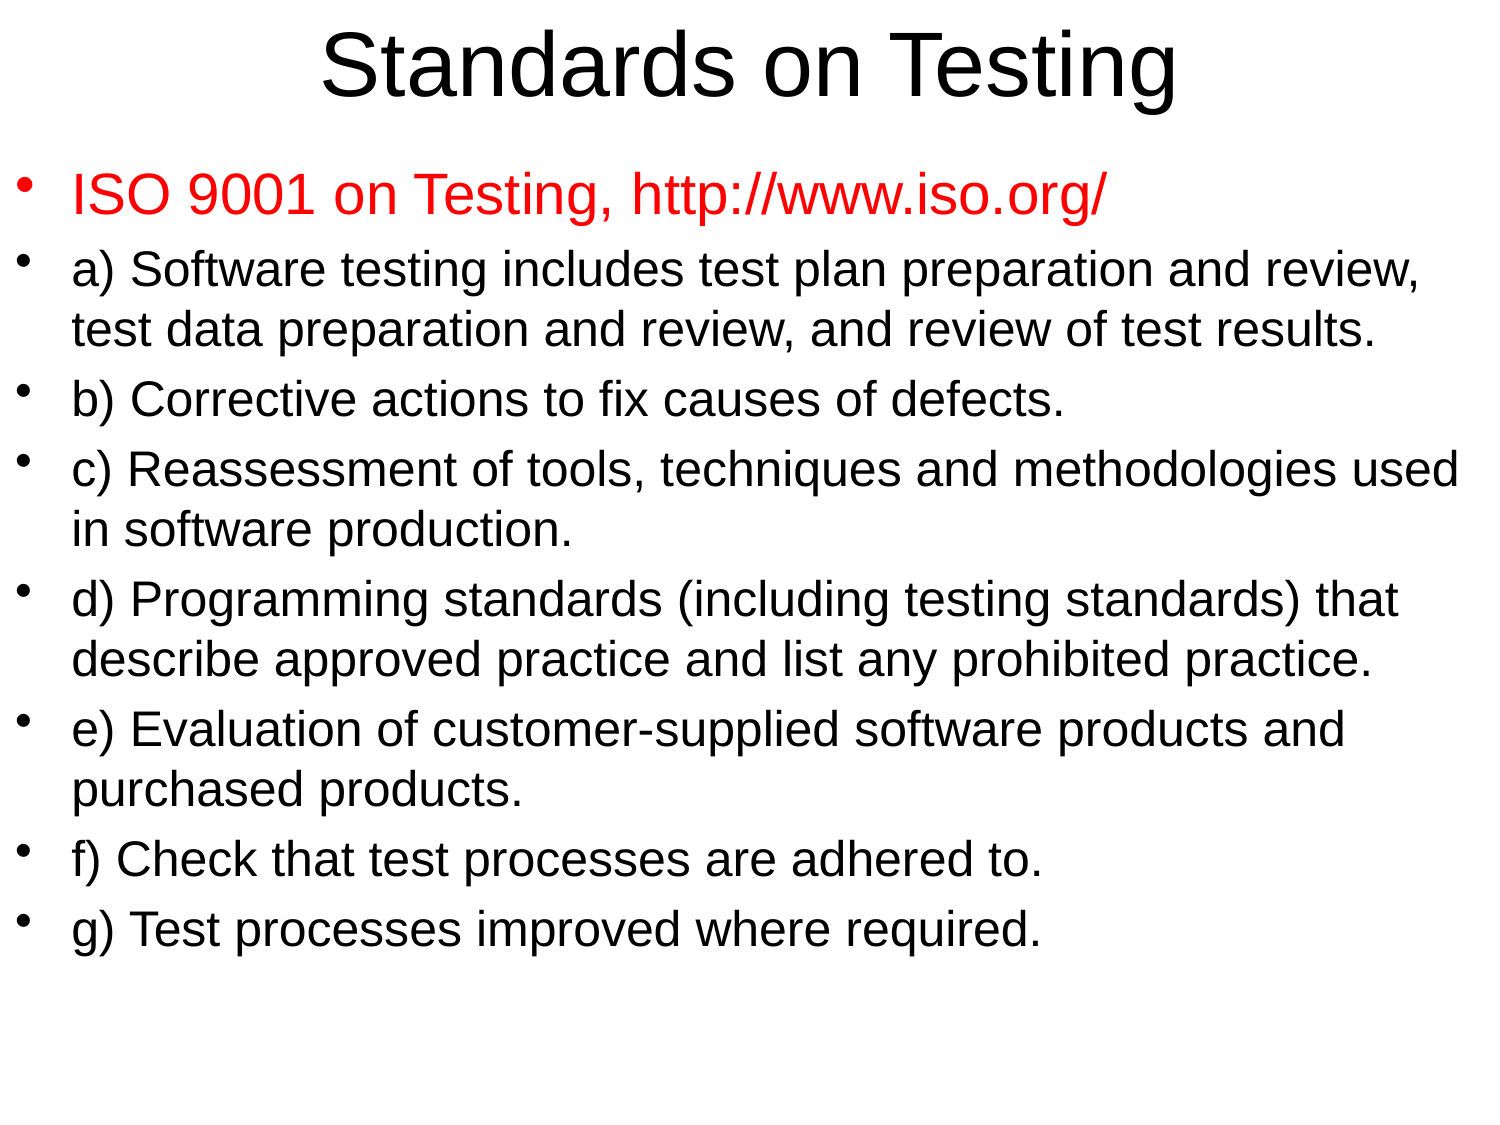

# Standards on Testing
ISO 9001 on Testing, http://www.iso.org/
a) Software testing includes test plan preparation and review, test data preparation and review, and review of test results.
b) Corrective actions to fix causes of defects.
c) Reassessment of tools, techniques and methodologies used in software production.
d) Programming standards (including testing standards) that describe approved practice and list any prohibited practice.
e) Evaluation of customer-supplied software products and purchased products.
f) Check that test processes are adhered to.
g) Test processes improved where required.